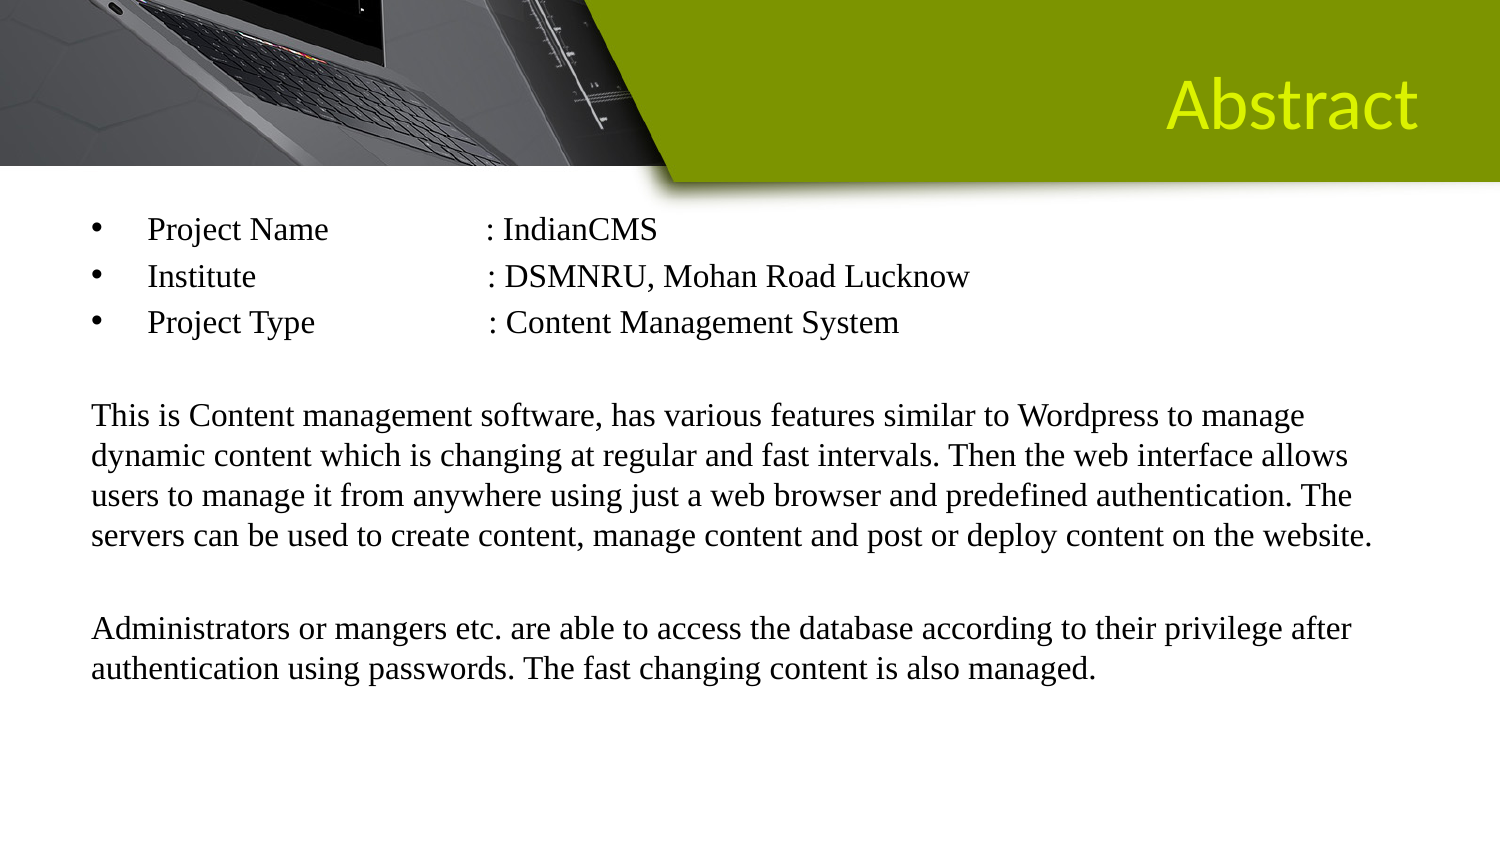

# Abstract
Project Name                   : IndianCMS
Institute                            : DSMNRU, Mohan Road Lucknow
Project Type                     : Content Management System

This is Content management software, has various features similar to Wordpress to manage dynamic content which is changing at regular and fast intervals. Then the web interface allows users to manage it from anywhere using just a web browser and predefined authentication. The servers can be used to create content, manage content and post or deploy content on the website.

Administrators or mangers etc. are able to access the database according to their privilege after authentication using passwords. The fast changing content is also managed.